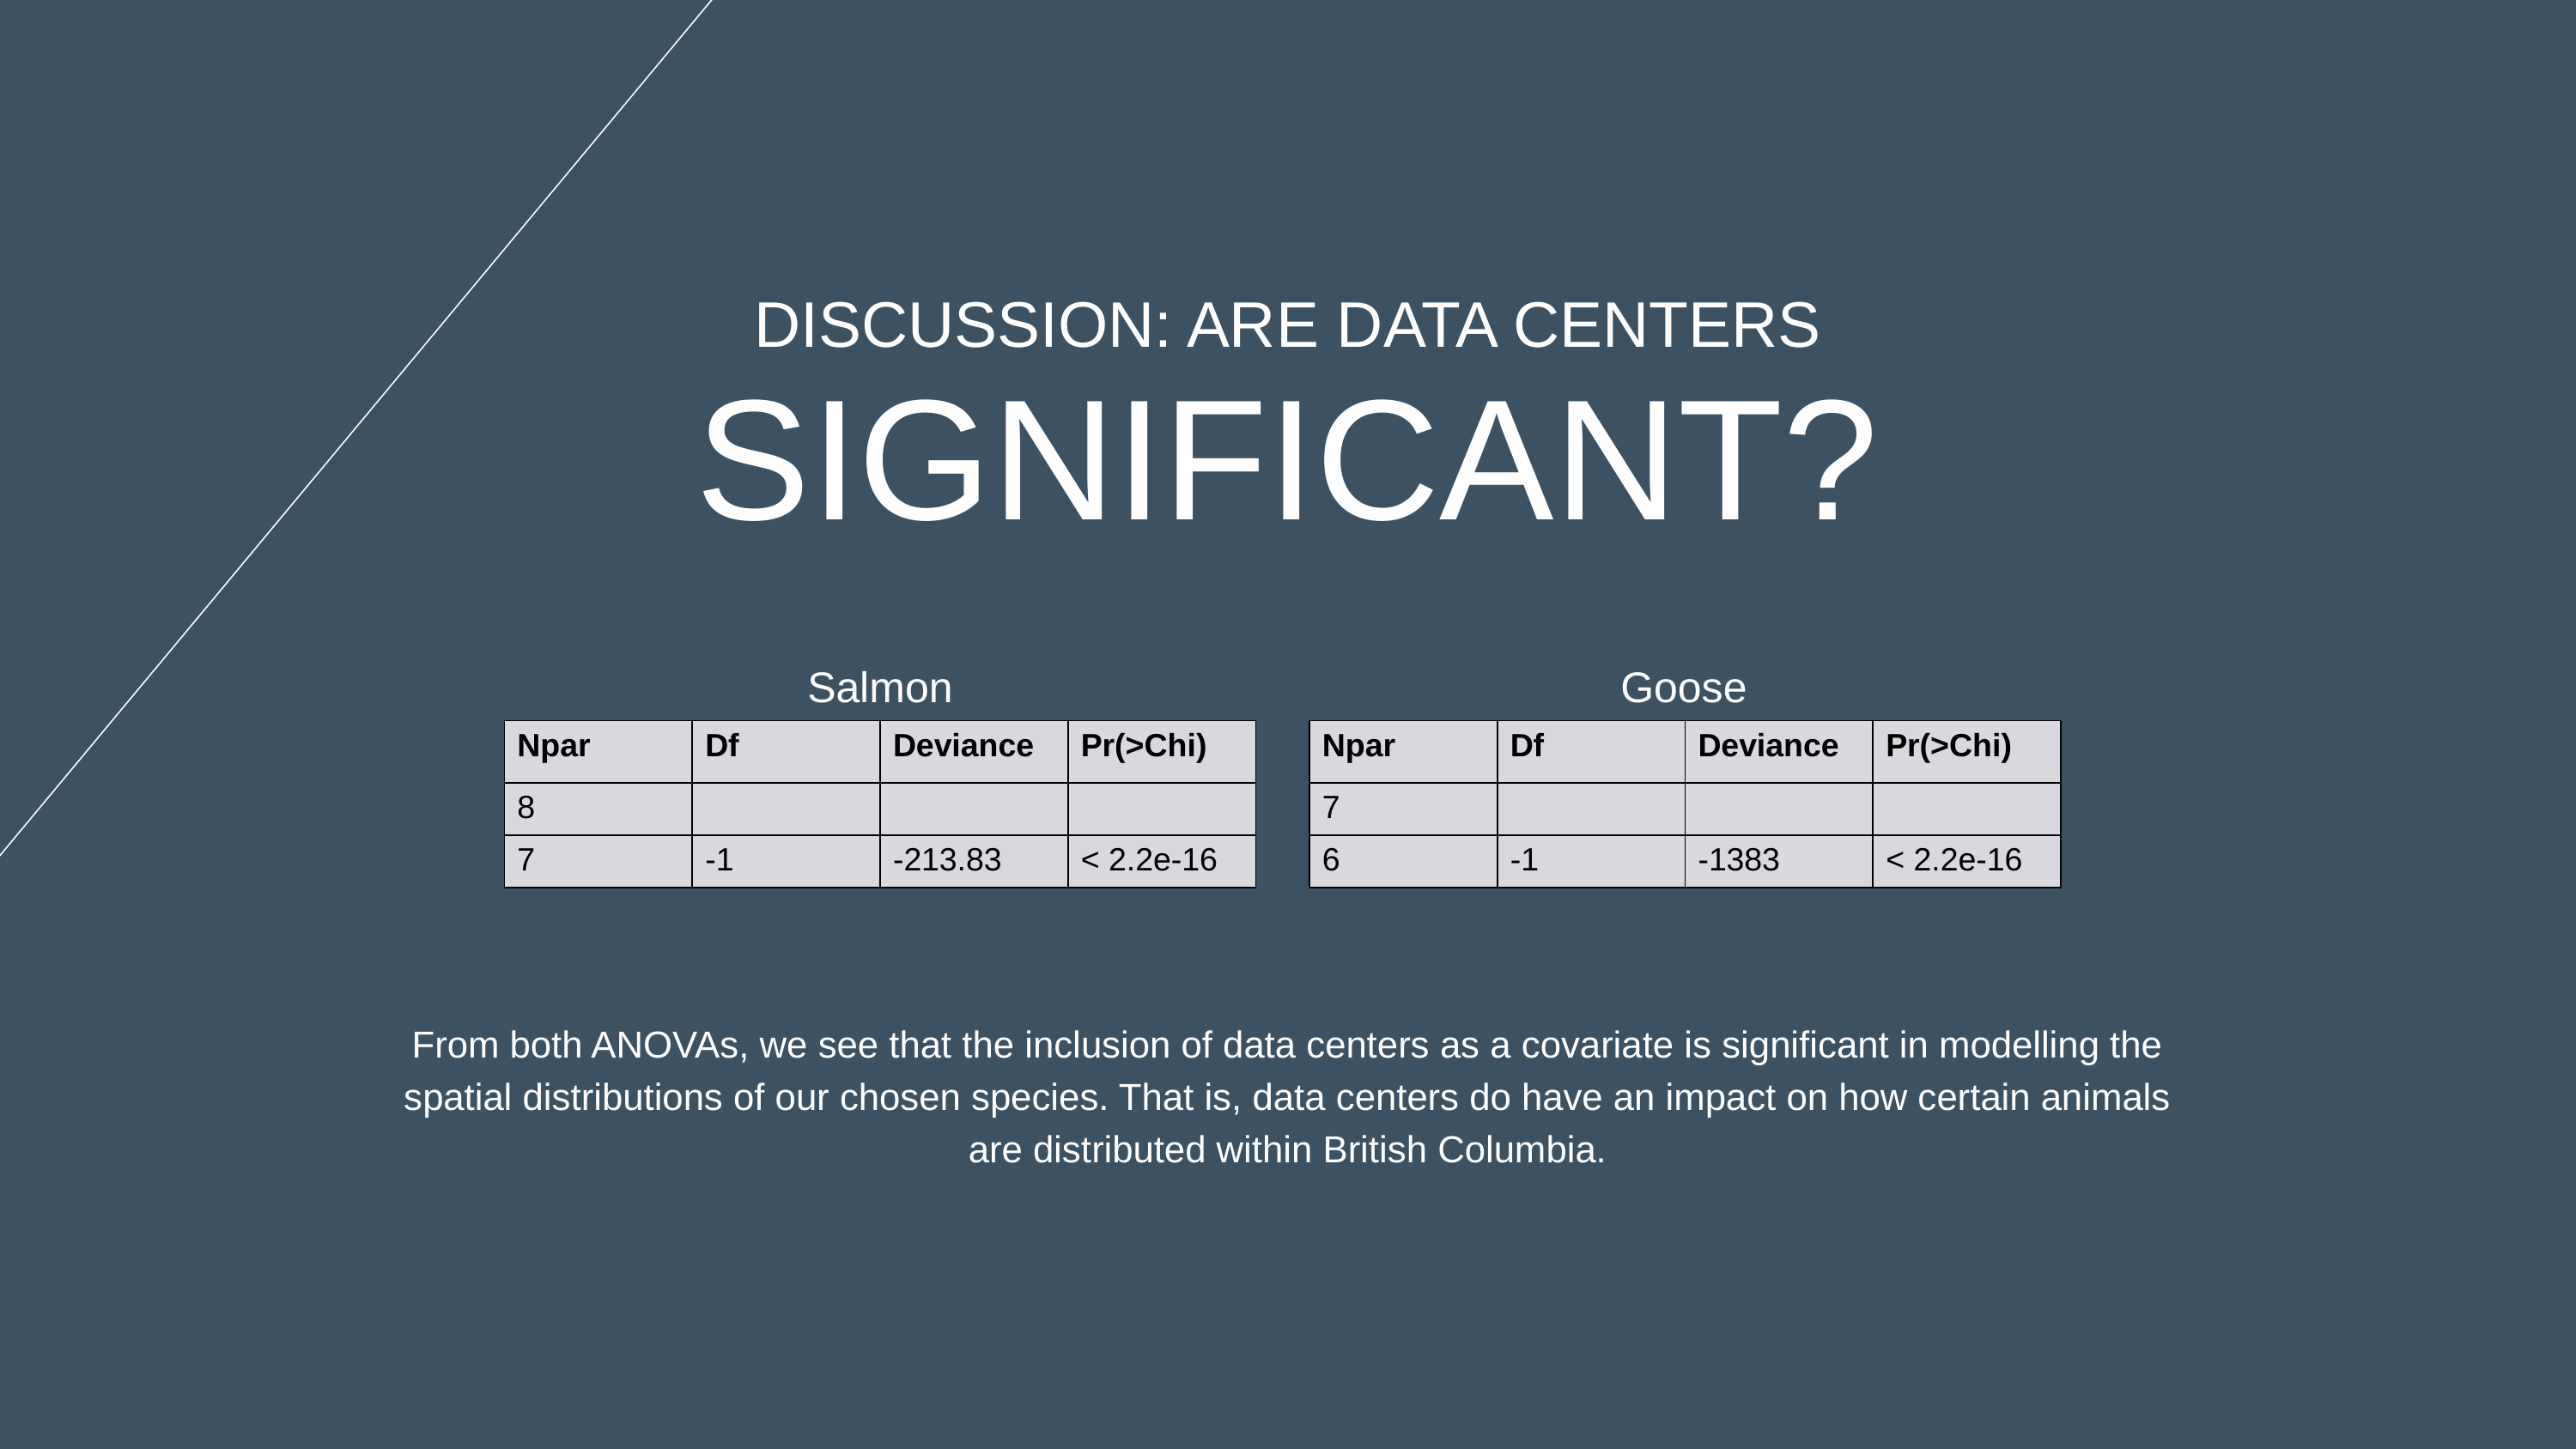

DISCUSSION: ARE DATA CENTERS
SIGNIFICANT?
Goose
Salmon
| Npar | Df | Deviance | Pr(>Chi) |
| --- | --- | --- | --- |
| 8 |  |  |  |
| 7 | -1 | -213.83 | < 2.2e-16 |
| Npar | Df | Deviance | Pr(>Chi) |
| --- | --- | --- | --- |
| 7 |  |  |  |
| 6 | -1 | -1383 | < 2.2e-16 |
From both ANOVAs, we see that the inclusion of data centers as a covariate is significant in modelling the spatial distributions of our chosen species. That is, data centers do have an impact on how certain animals are distributed within British Columbia.